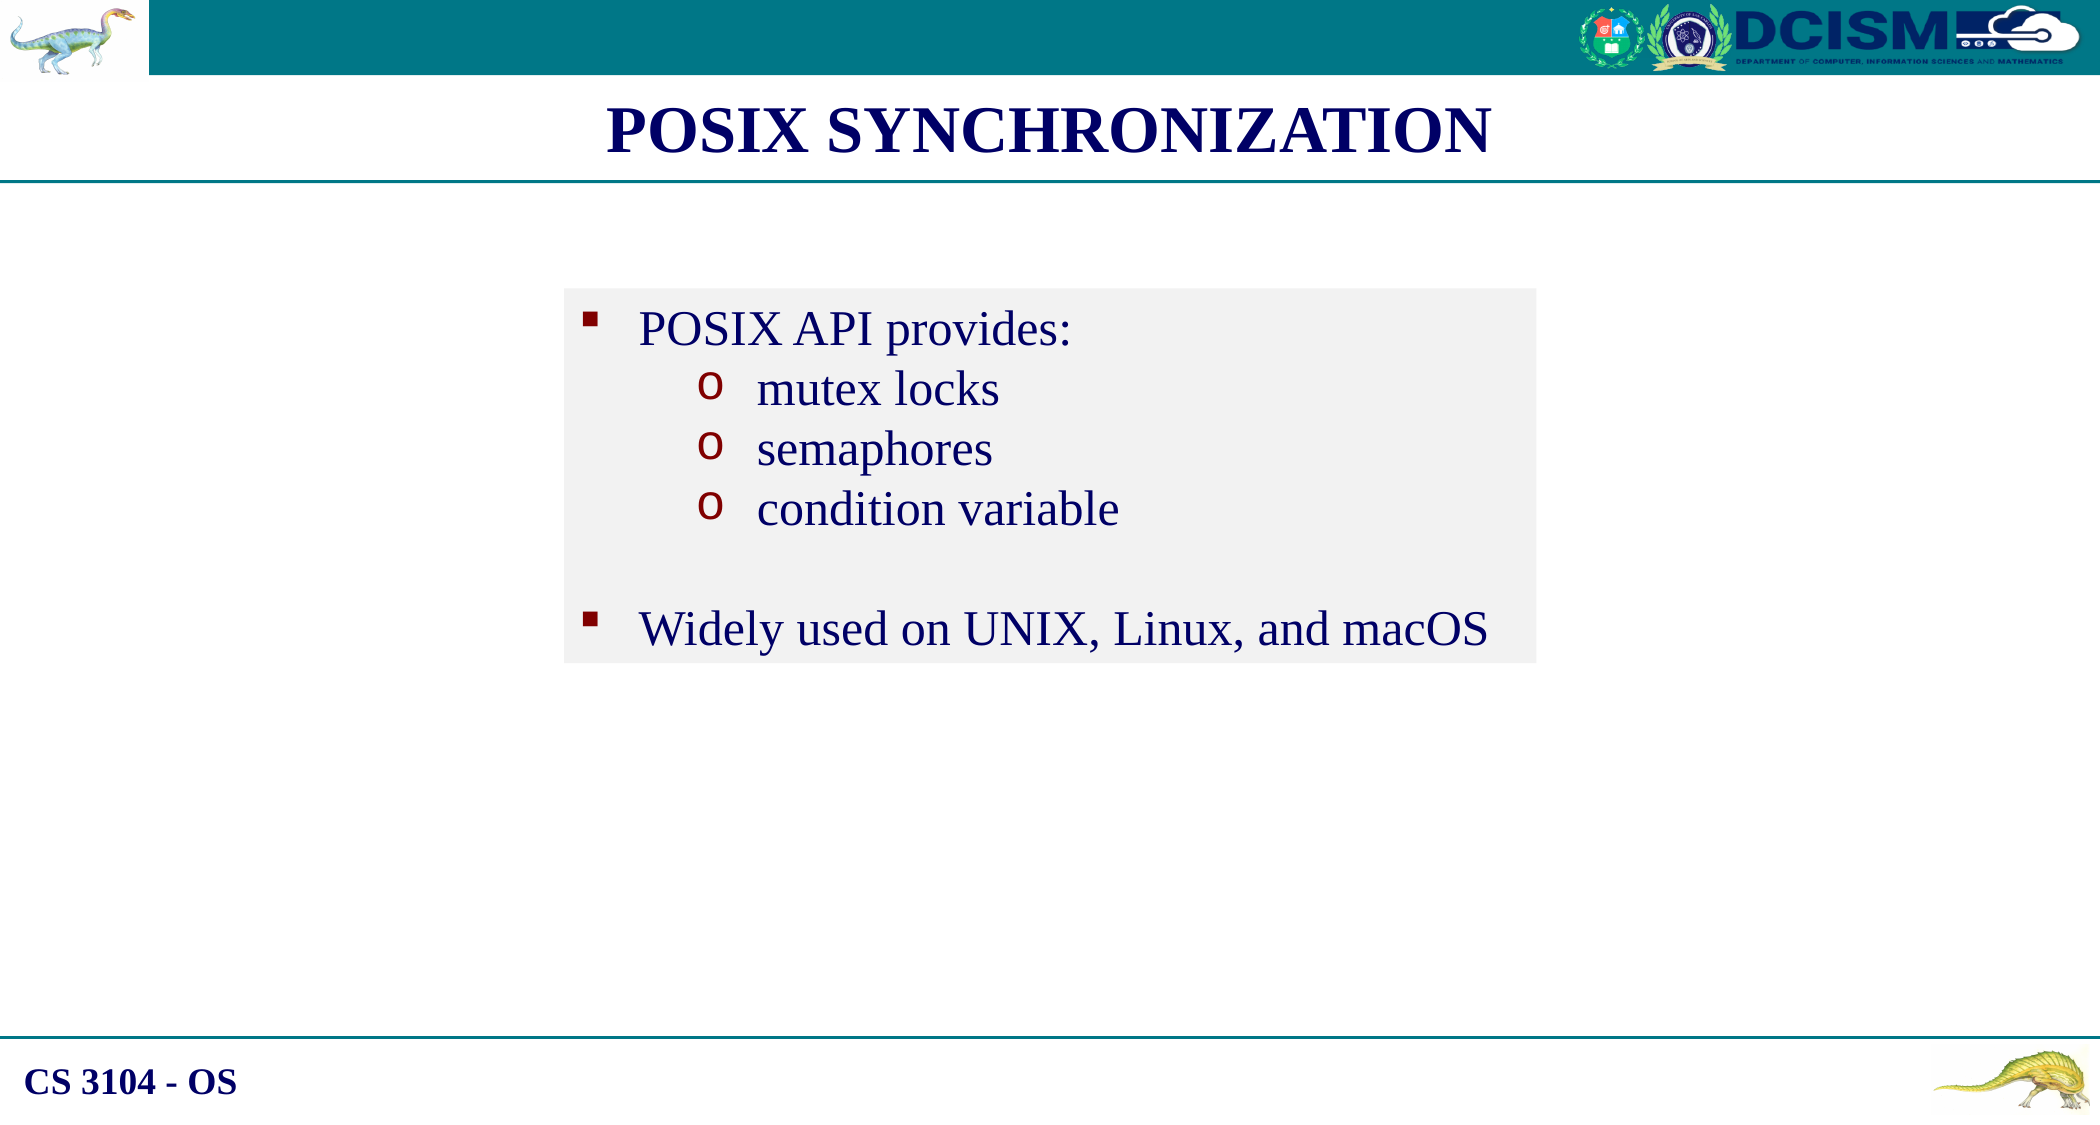

POSIX SYNCHRONIZATION
POSIX API provides:
mutex locks
semaphores
condition variable

Widely used on UNIX, Linux, and macOS